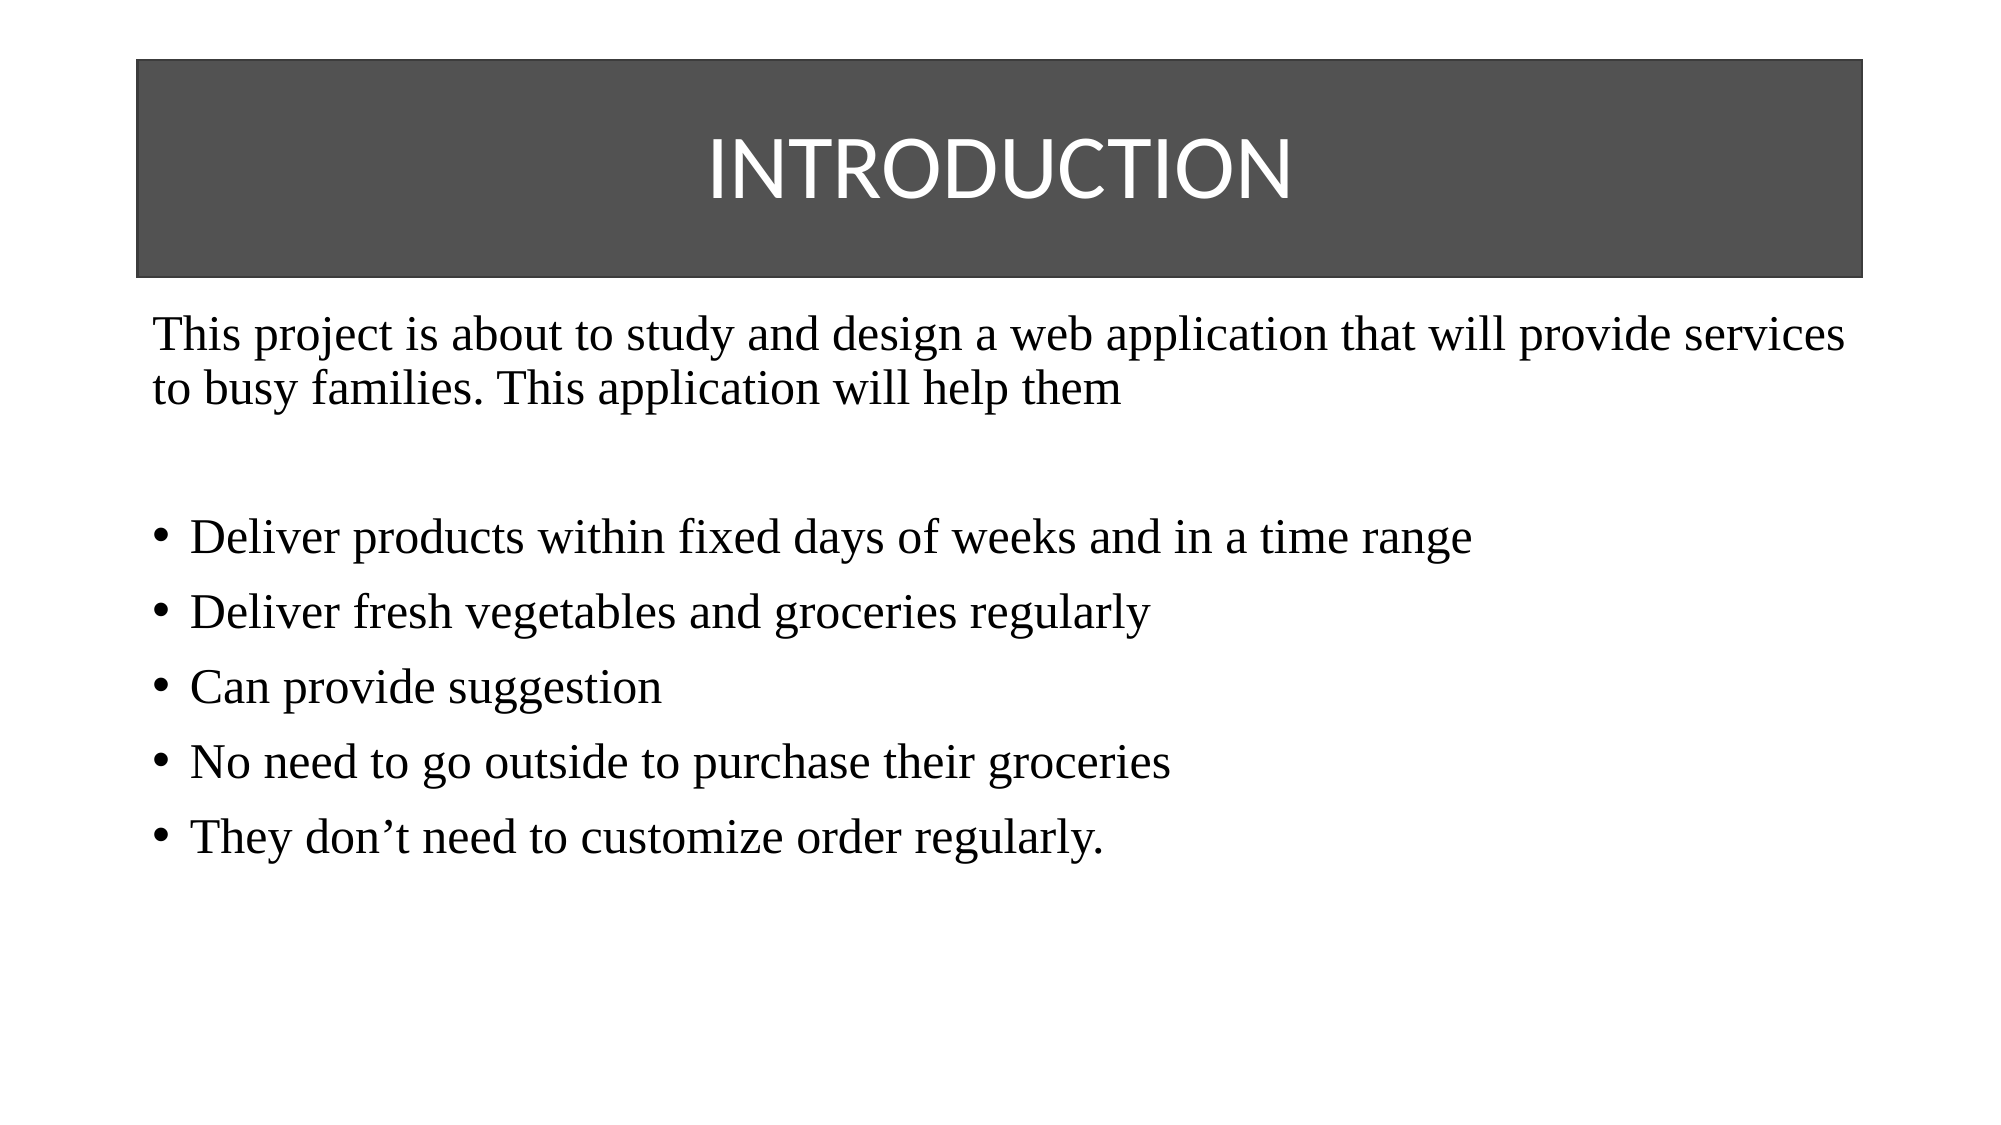

# INTRODUCTION
This project is about to study and design a web application that will provide services to busy families. This application will help them

Deliver products within fixed days of weeks and in a time range
Deliver fresh vegetables and groceries regularly
Can provide suggestion
No need to go outside to purchase their groceries
They don’t need to customize order regularly.